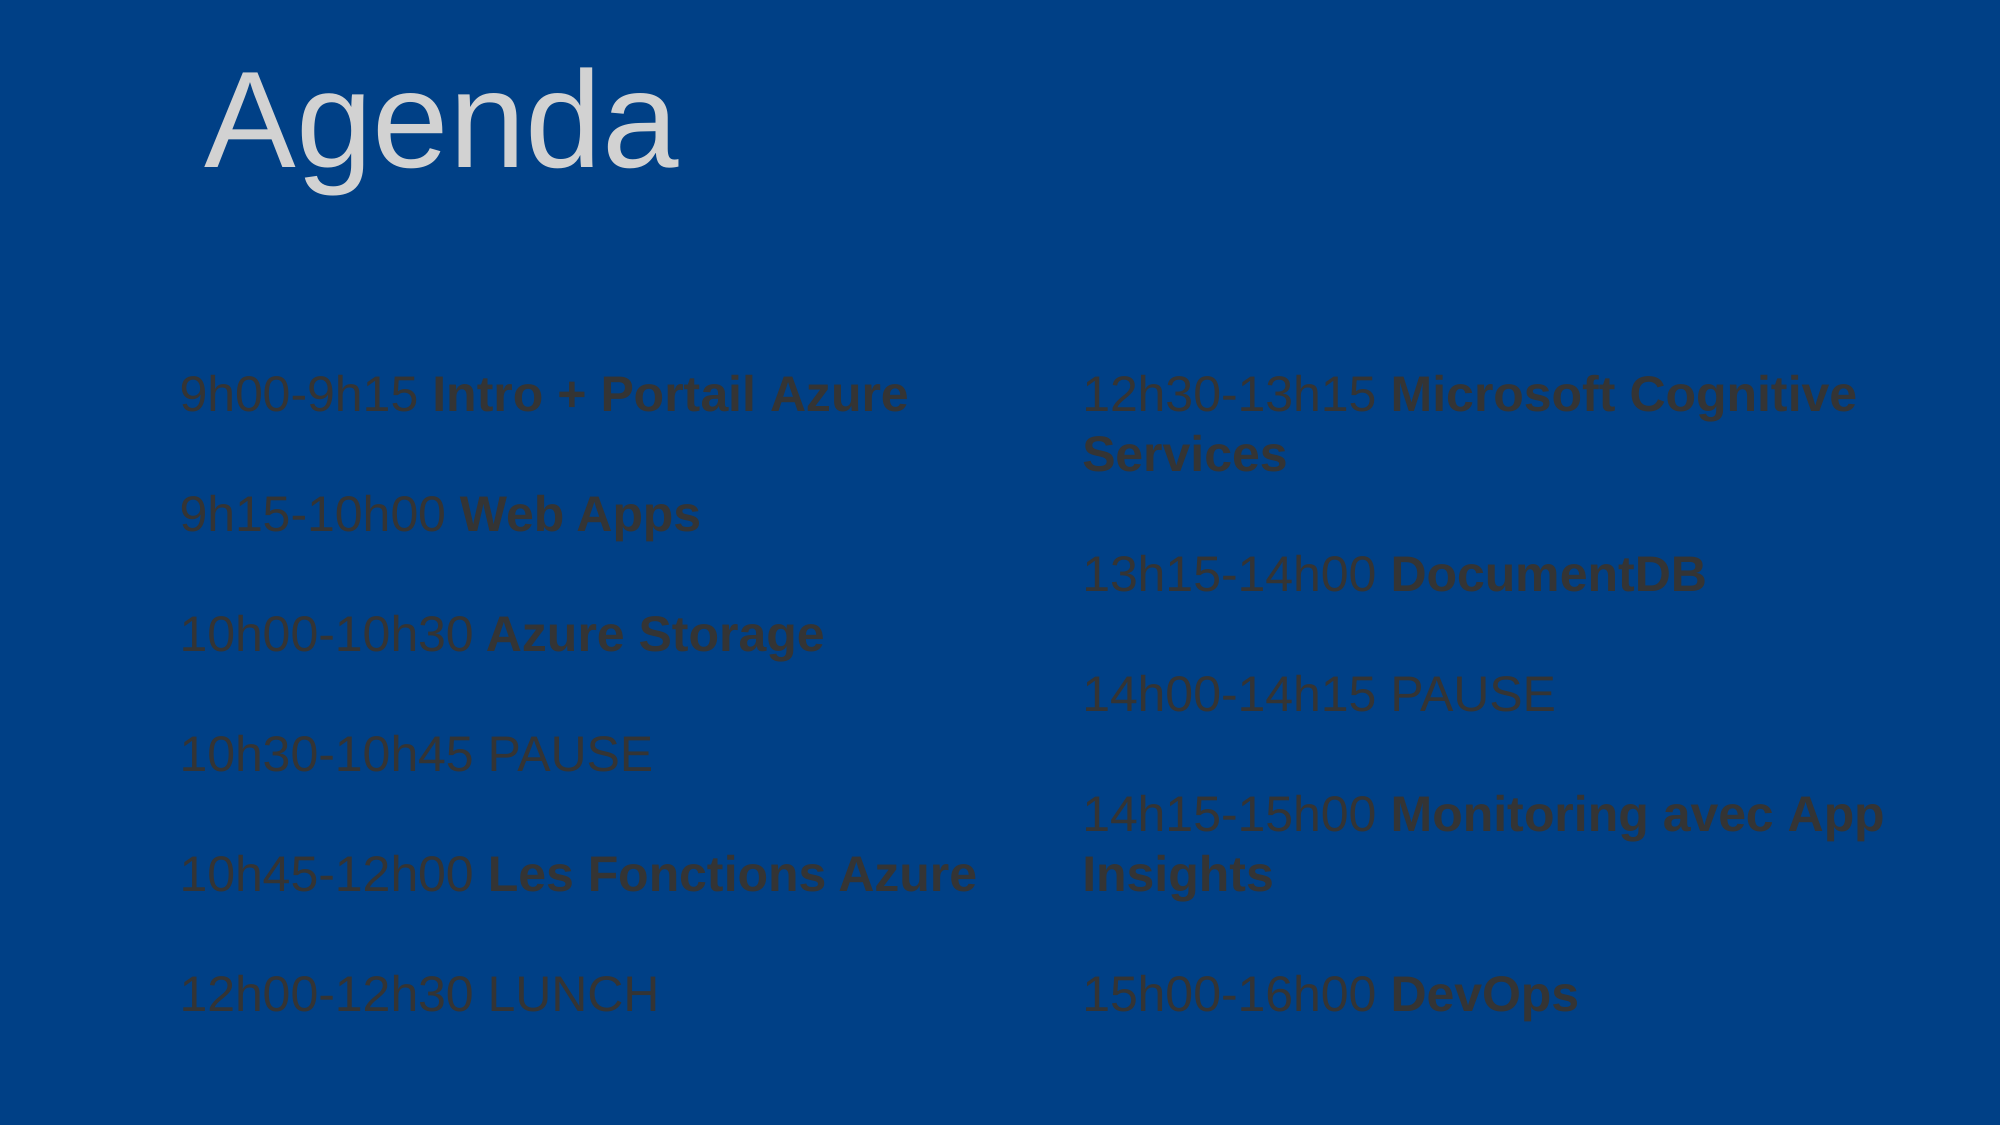

Agenda
9h00-9h15 Intro + Portail Azure

9h15-10h00 Web Apps
10h00-10h30 Azure Storage
10h30-10h45 PAUSE
10h45-12h00 Les Fonctions Azure

12h00-12h30 LUNCH
12h30-13h15 Microsoft Cognitive Services
13h15-14h00 DocumentDB
14h00-14h15 PAUSE
14h15-15h00 Monitoring avec App Insights
15h00-16h00 DevOps